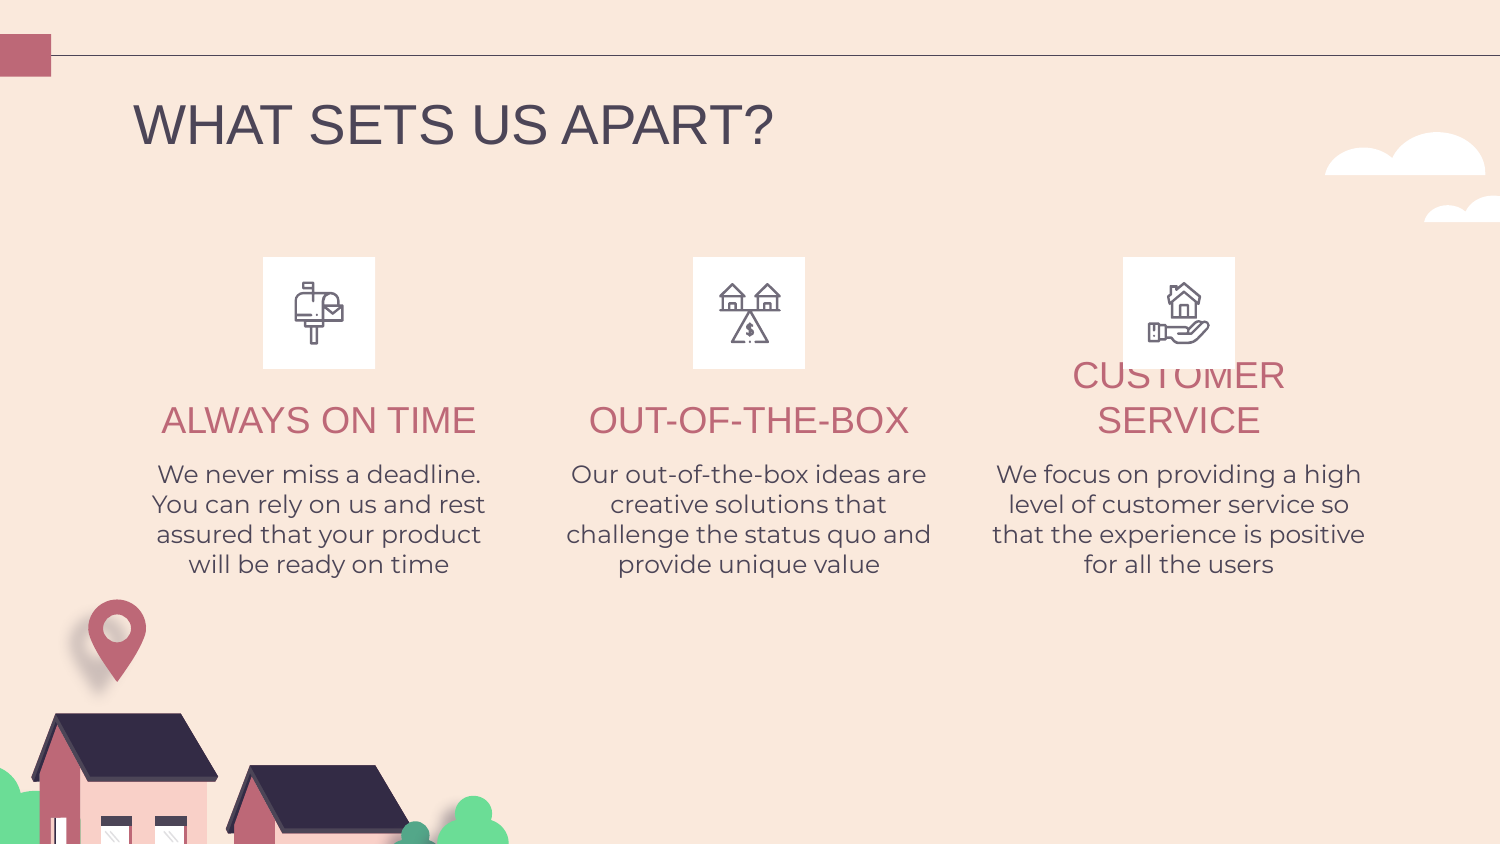

# WHAT SETS US APART?

ALWAYS ON TIME
OUT-OF-THE-BOX
CUSTOMER SERVICE
We never miss a deadline. You can rely on us and rest assured that your product will be ready on time
Our out-of-the-box ideas are creative solutions that challenge the status quo and provide unique value
We focus on providing a high level of customer service so that the experience is positive for all the users